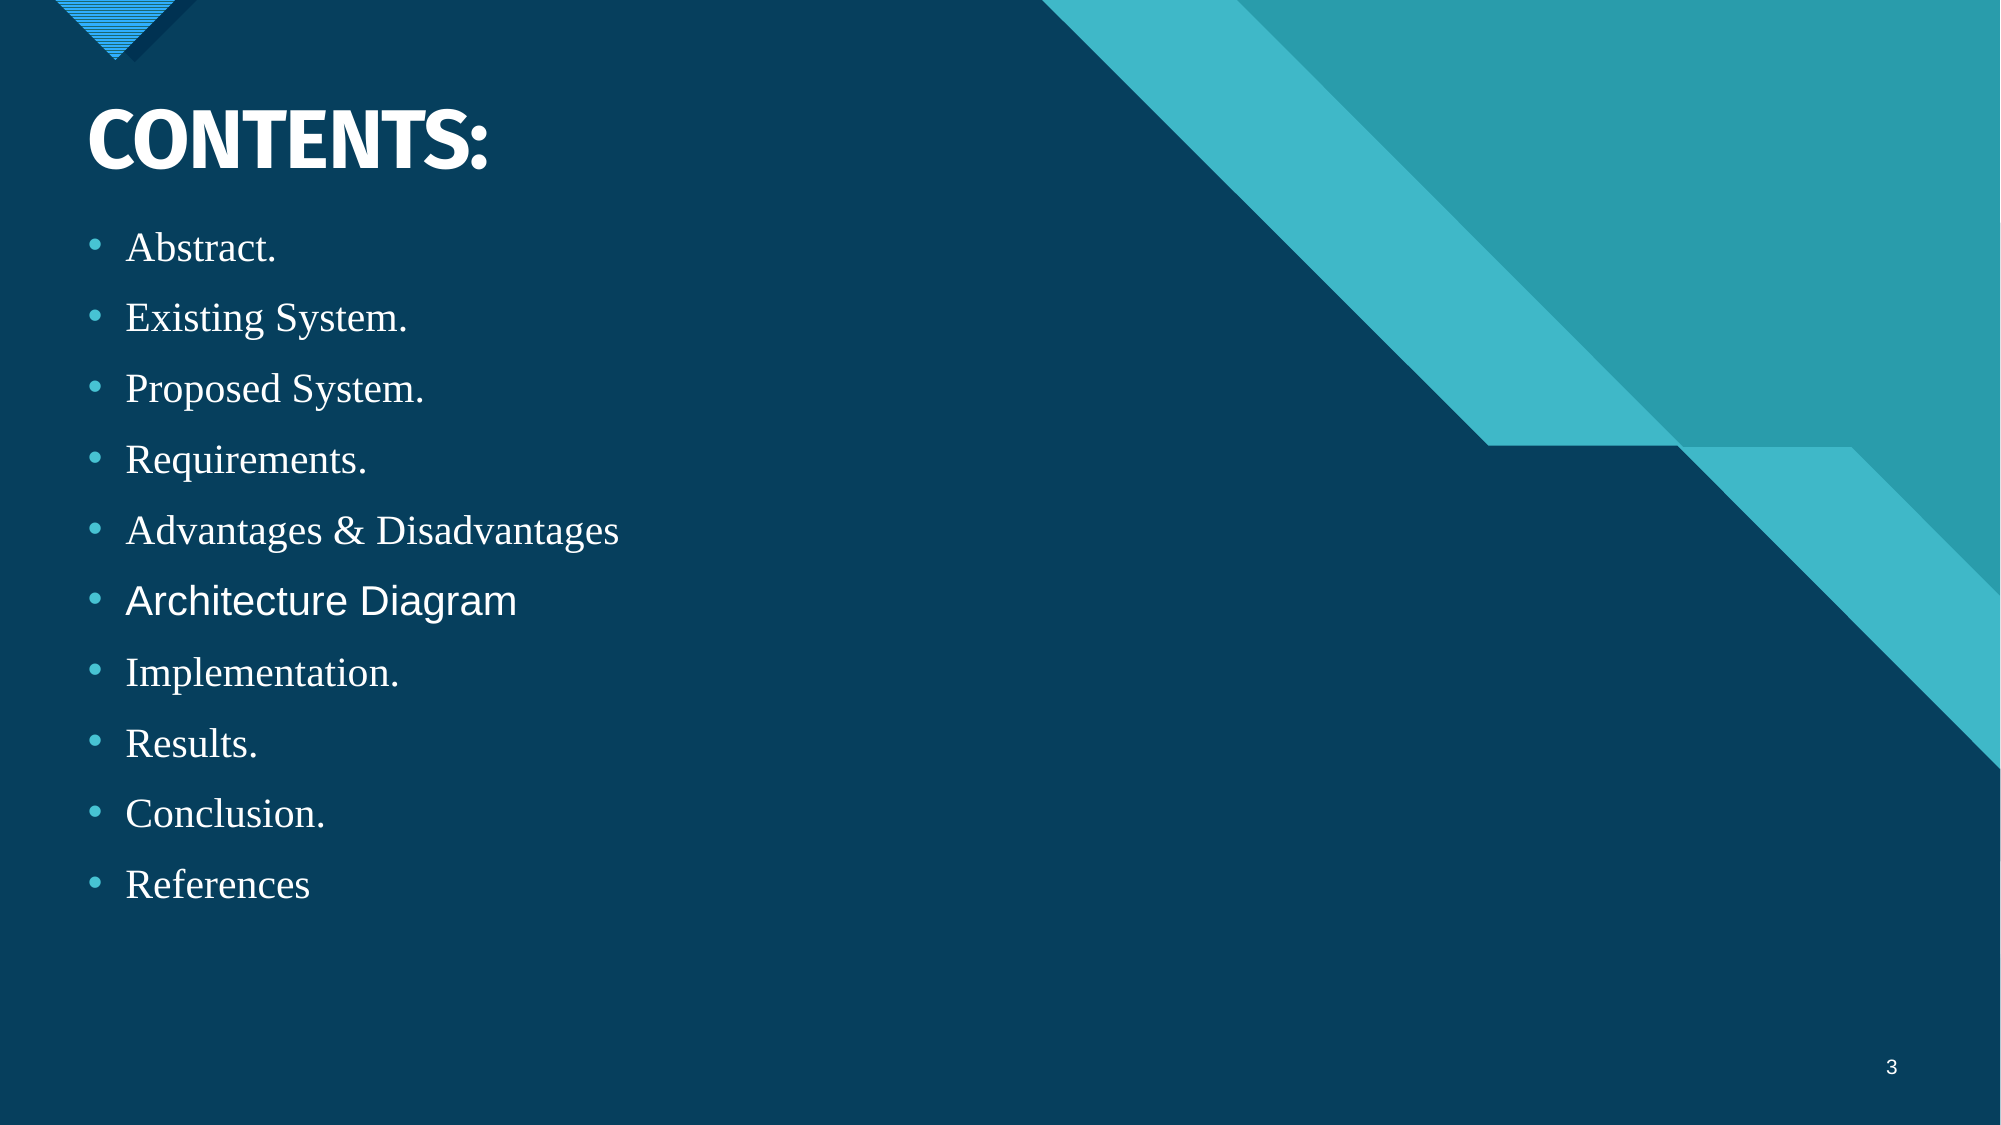

# CONTENTS:
Abstract.
Existing System.
Proposed System.
Requirements.
Advantages & Disadvantages
Architecture Diagram
Implementation.
Results.
Conclusion.
References
3